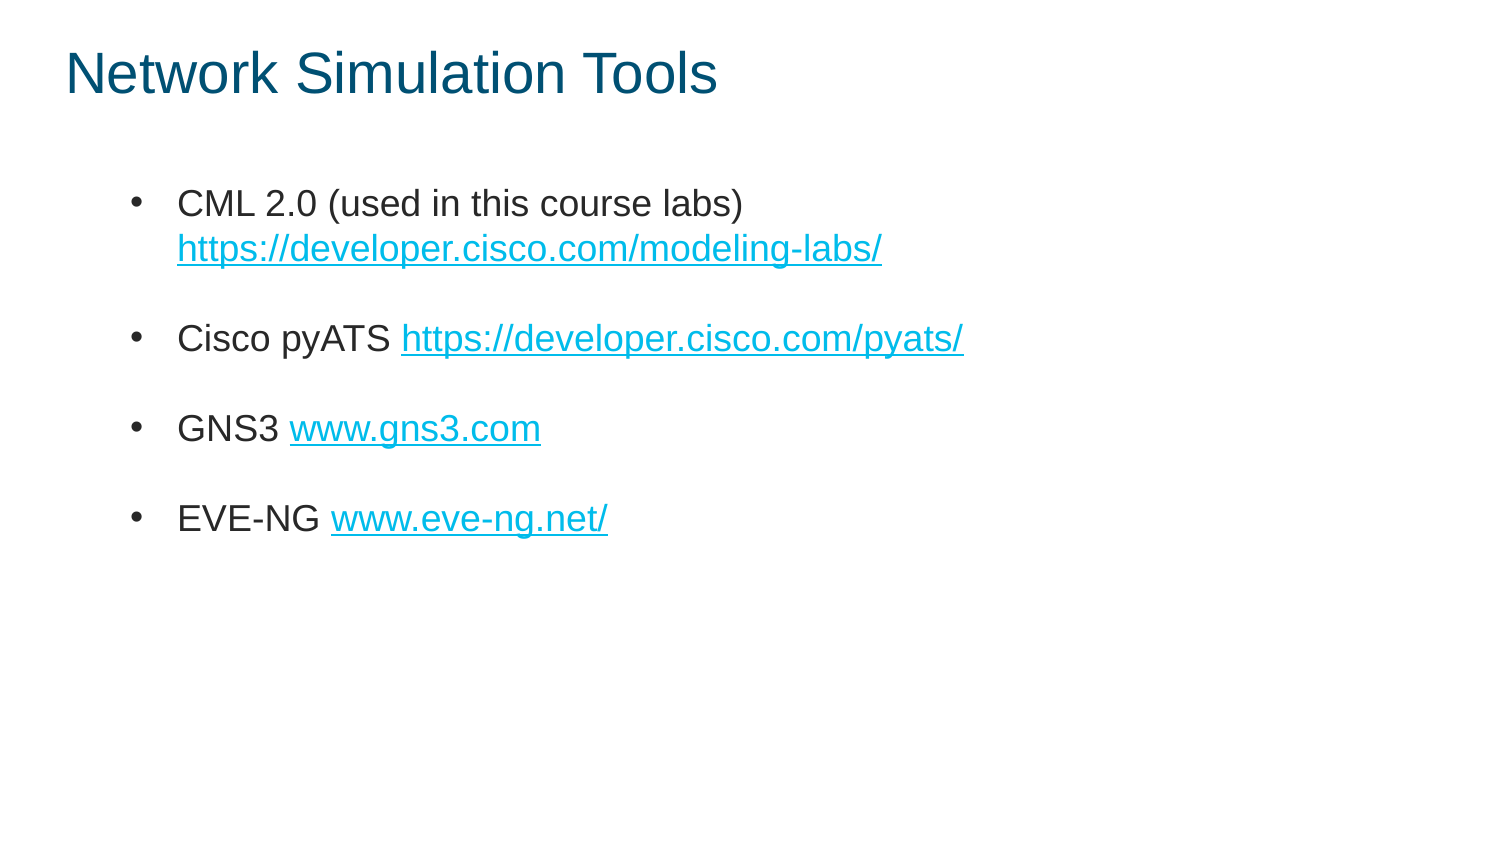

# Network Simulation Tools

CML 2.0 (used in this course labs) https://developer.cisco.com/modeling-labs/
Cisco pyATS https://developer.cisco.com/pyats/
GNS3 www.gns3.com
EVE-NG www.eve-ng.net/